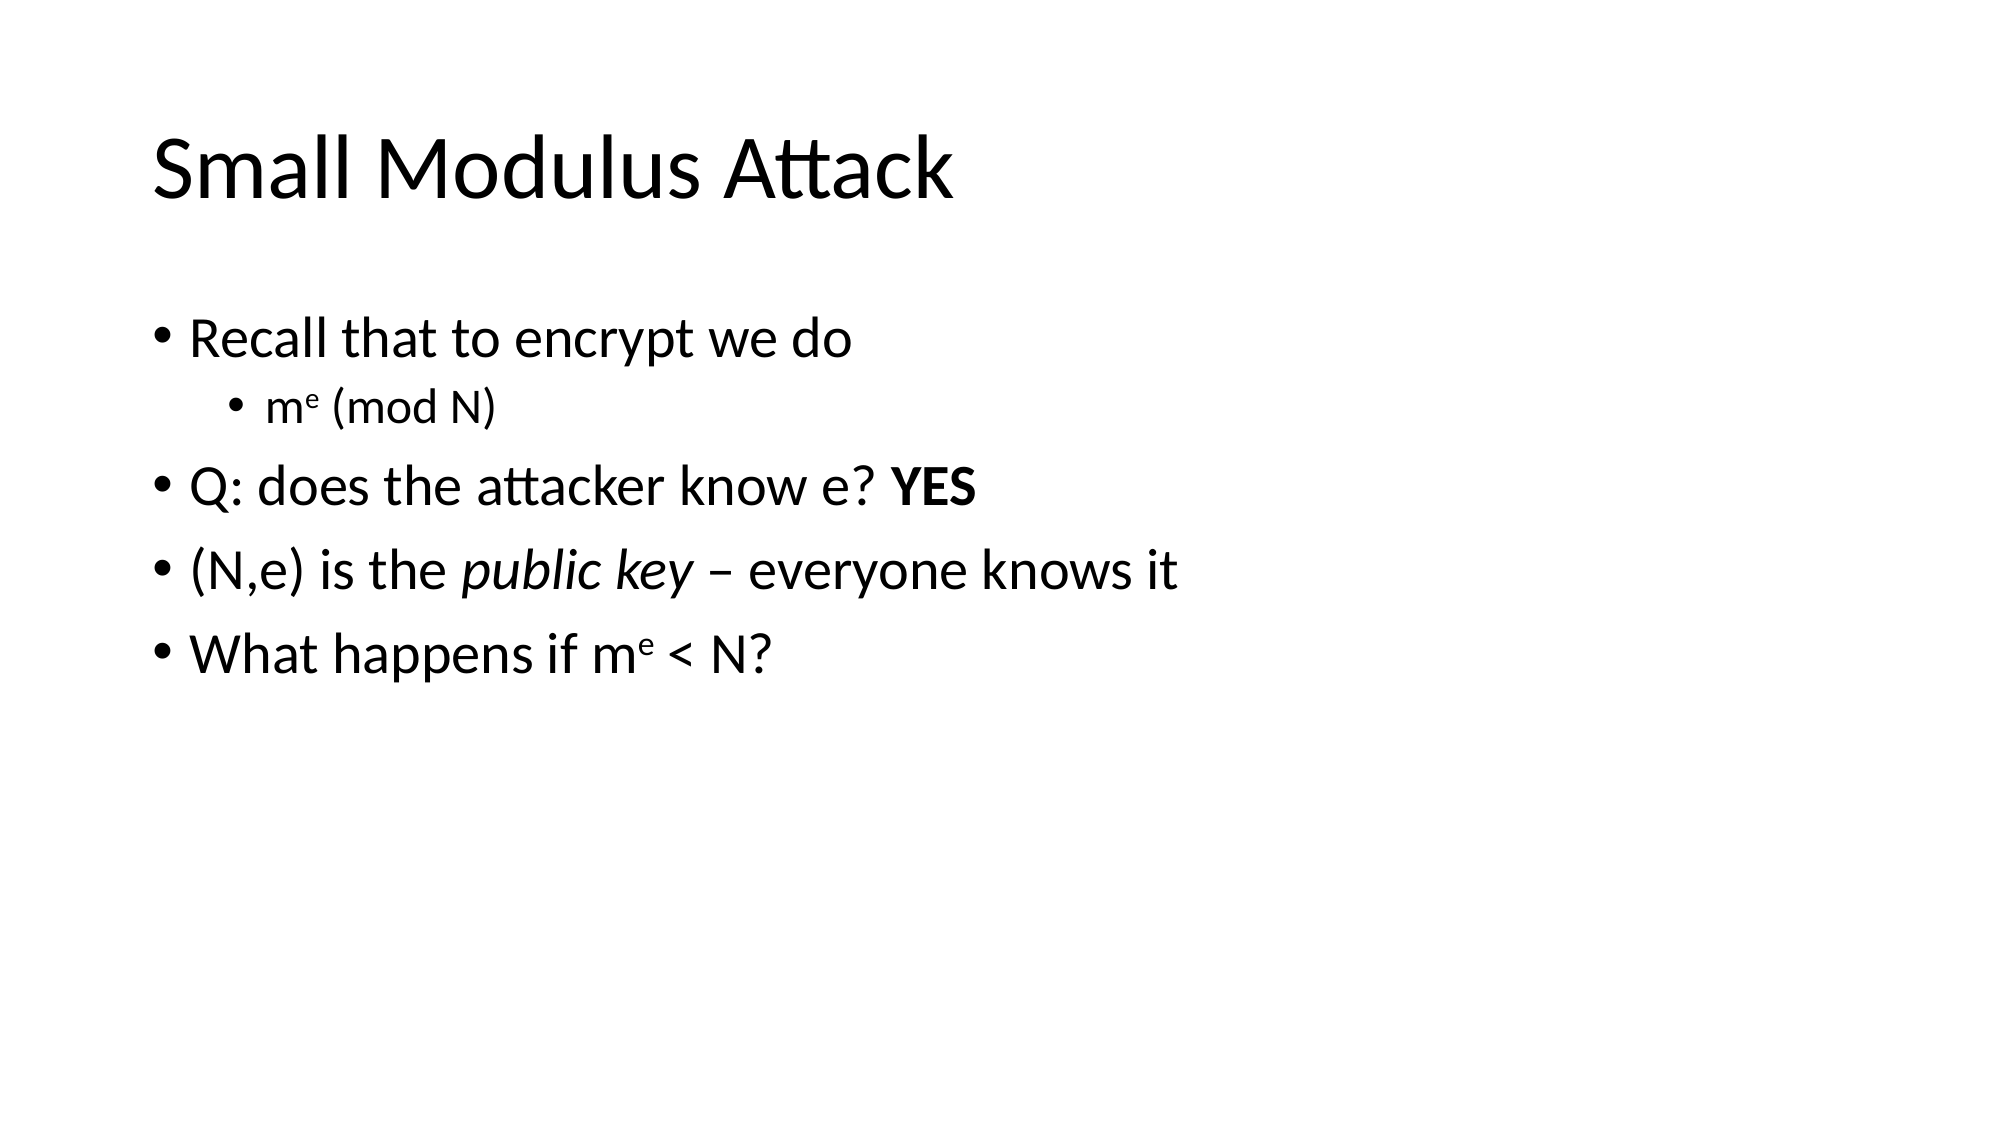

# Small Modulus Attack
Recall that to encrypt we do
me (mod N)
Q: does the attacker know e? YES
(N,e) is the public key – everyone knows it
What happens if me < N?